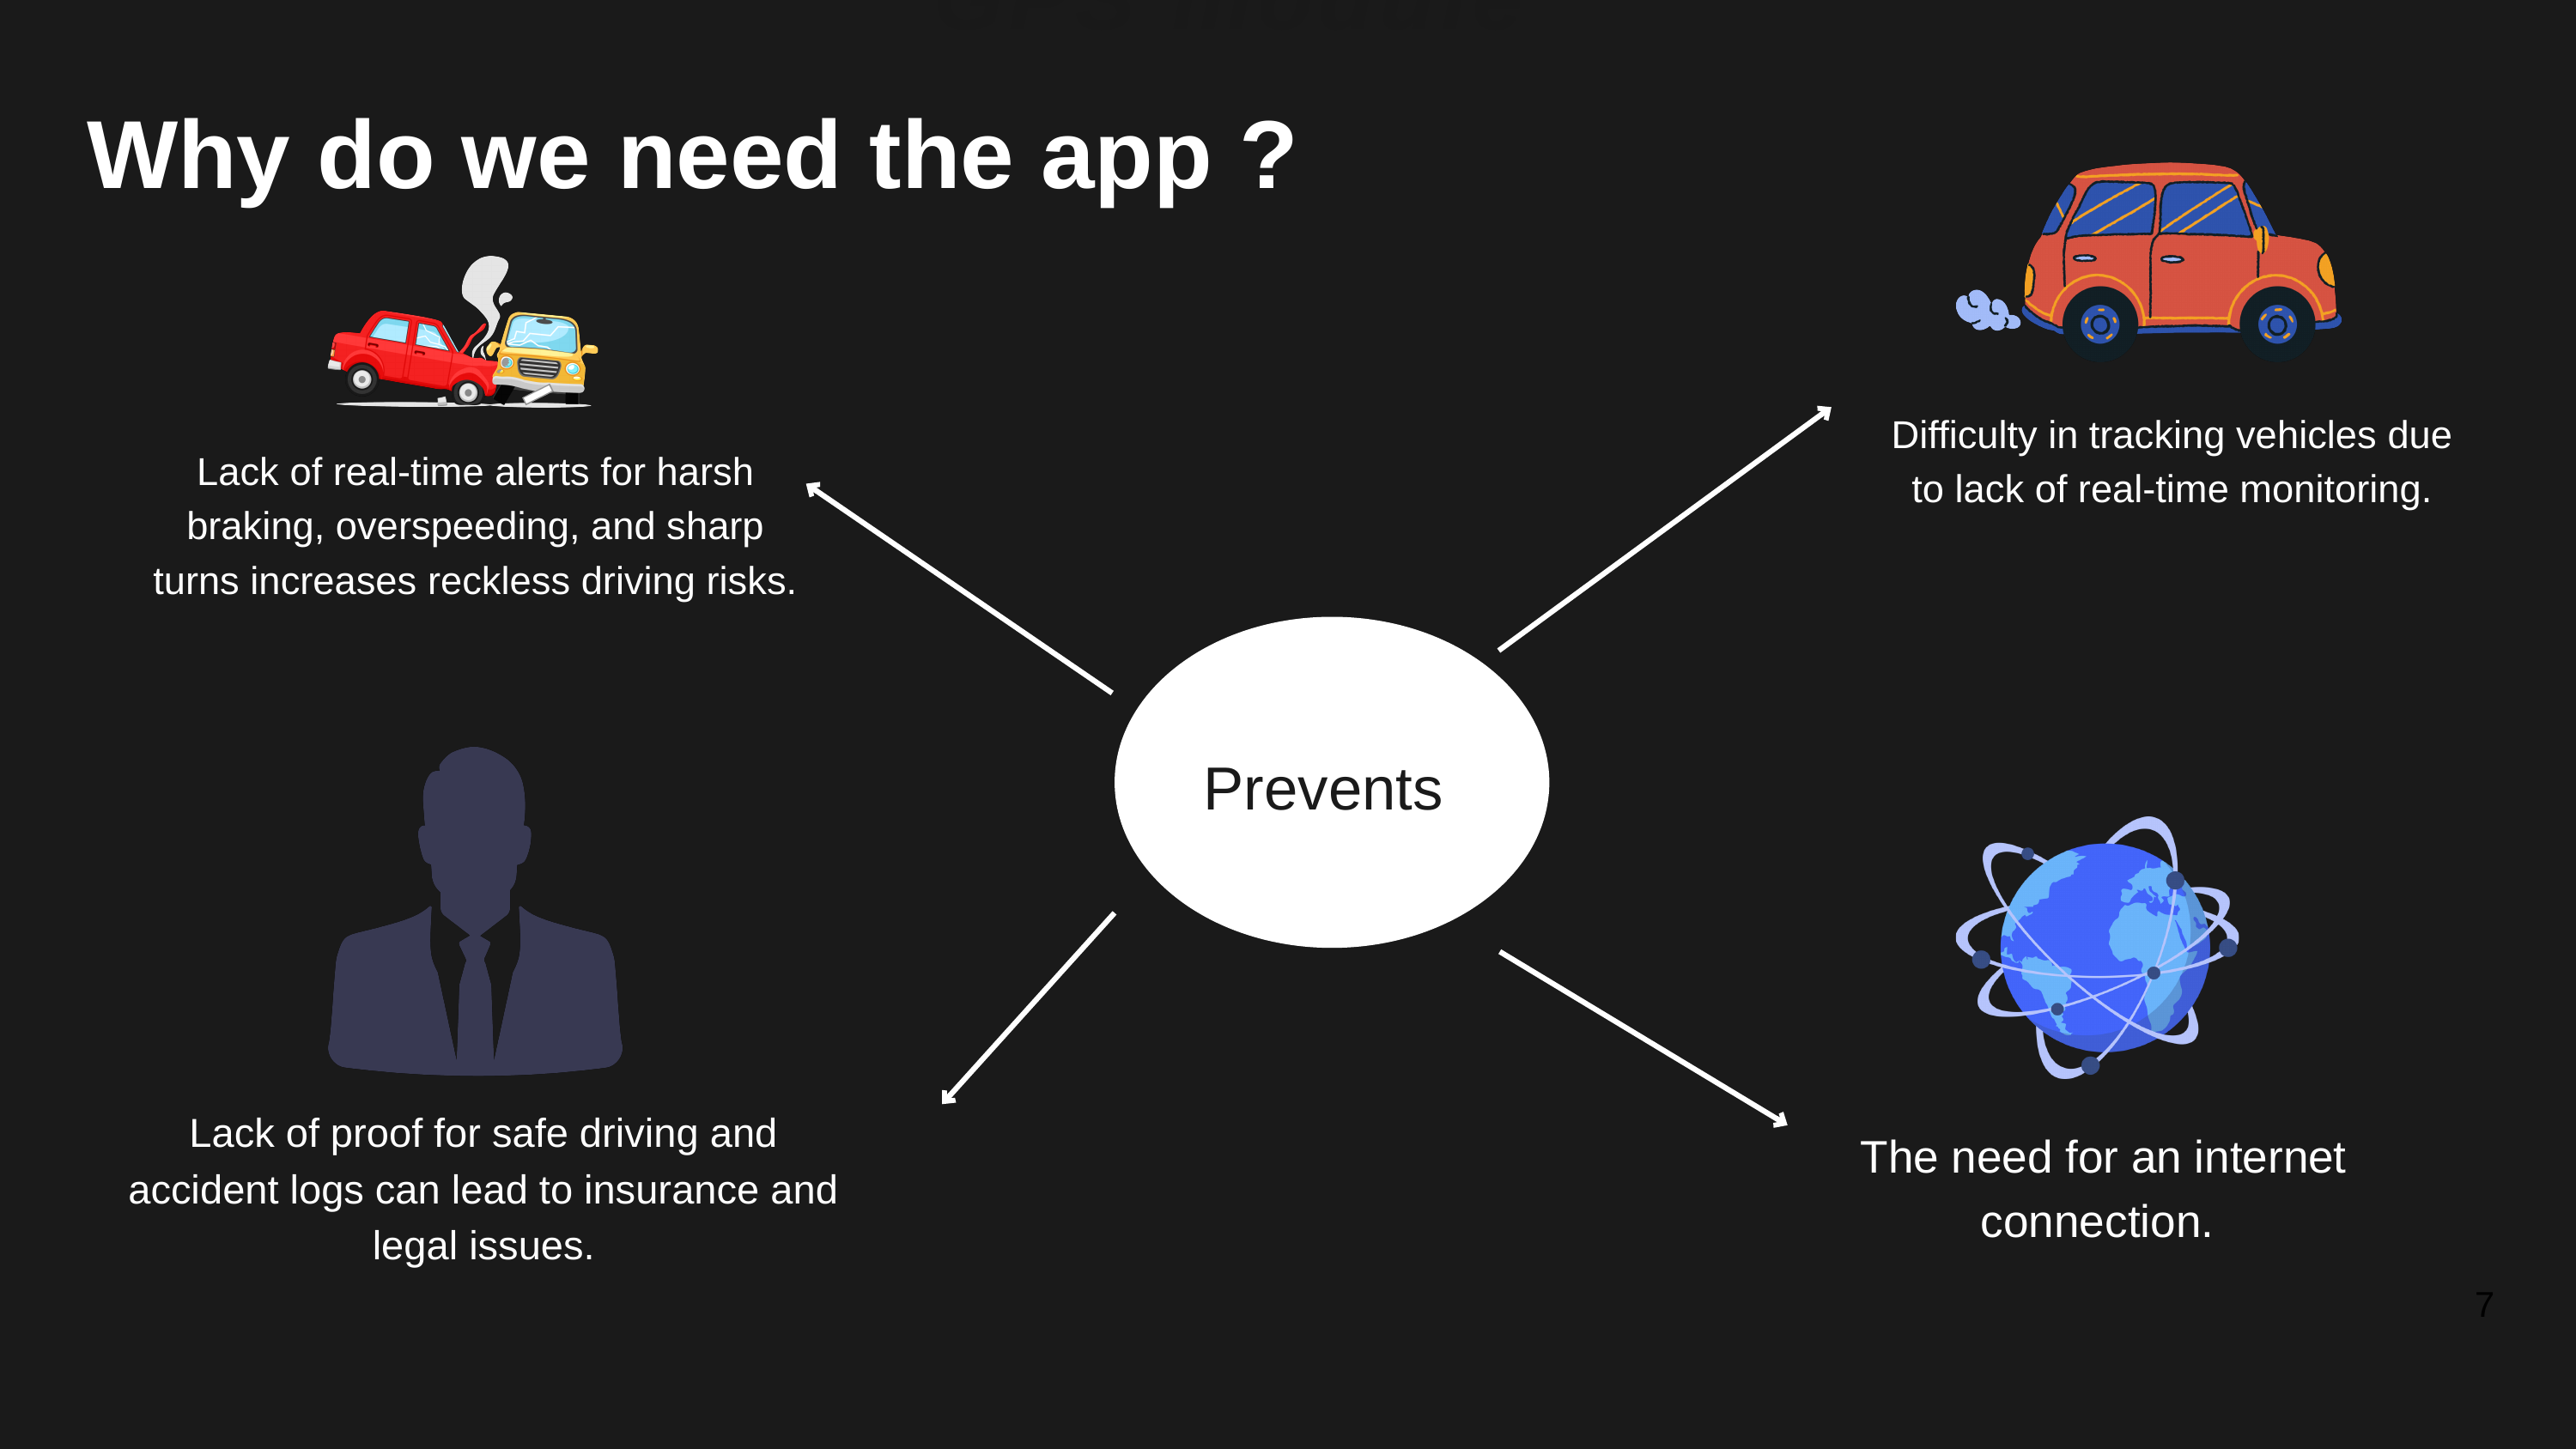

GPS TRACKING
Real-time vehicle ocation via ESP32 & GPS module

Why do we need the app ?

Difficulty in tracking vehicles due to lack of real-time monitoring.

Lack of real-time alerts for harsh braking, overspeeding, and sharp turns increases reckless driving risks.

Prevents

Lack of proof for safe driving and accident logs can lead to insurance and legal issues.
 The need for an internet connection.
7